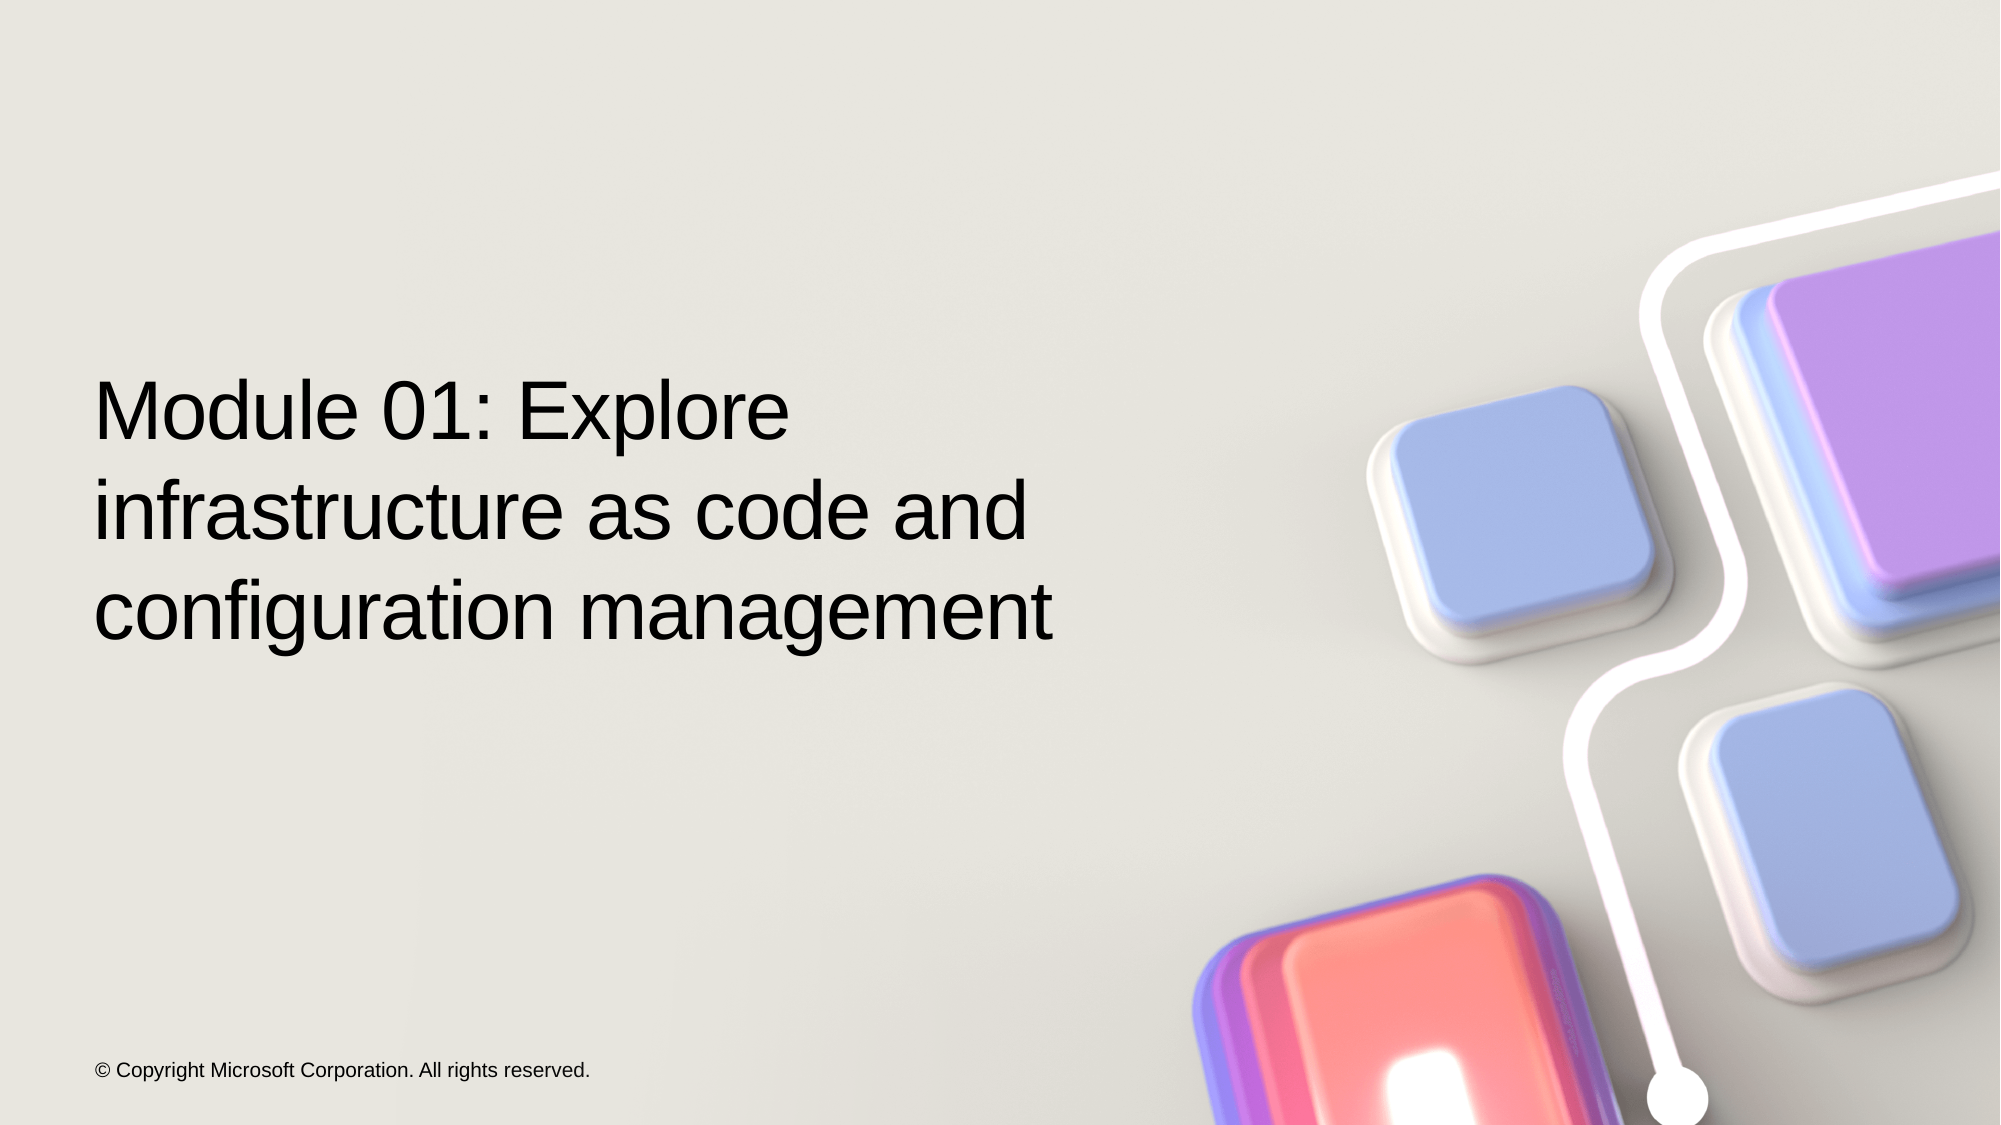

# Module 01: Explore infrastructure as code and configuration management